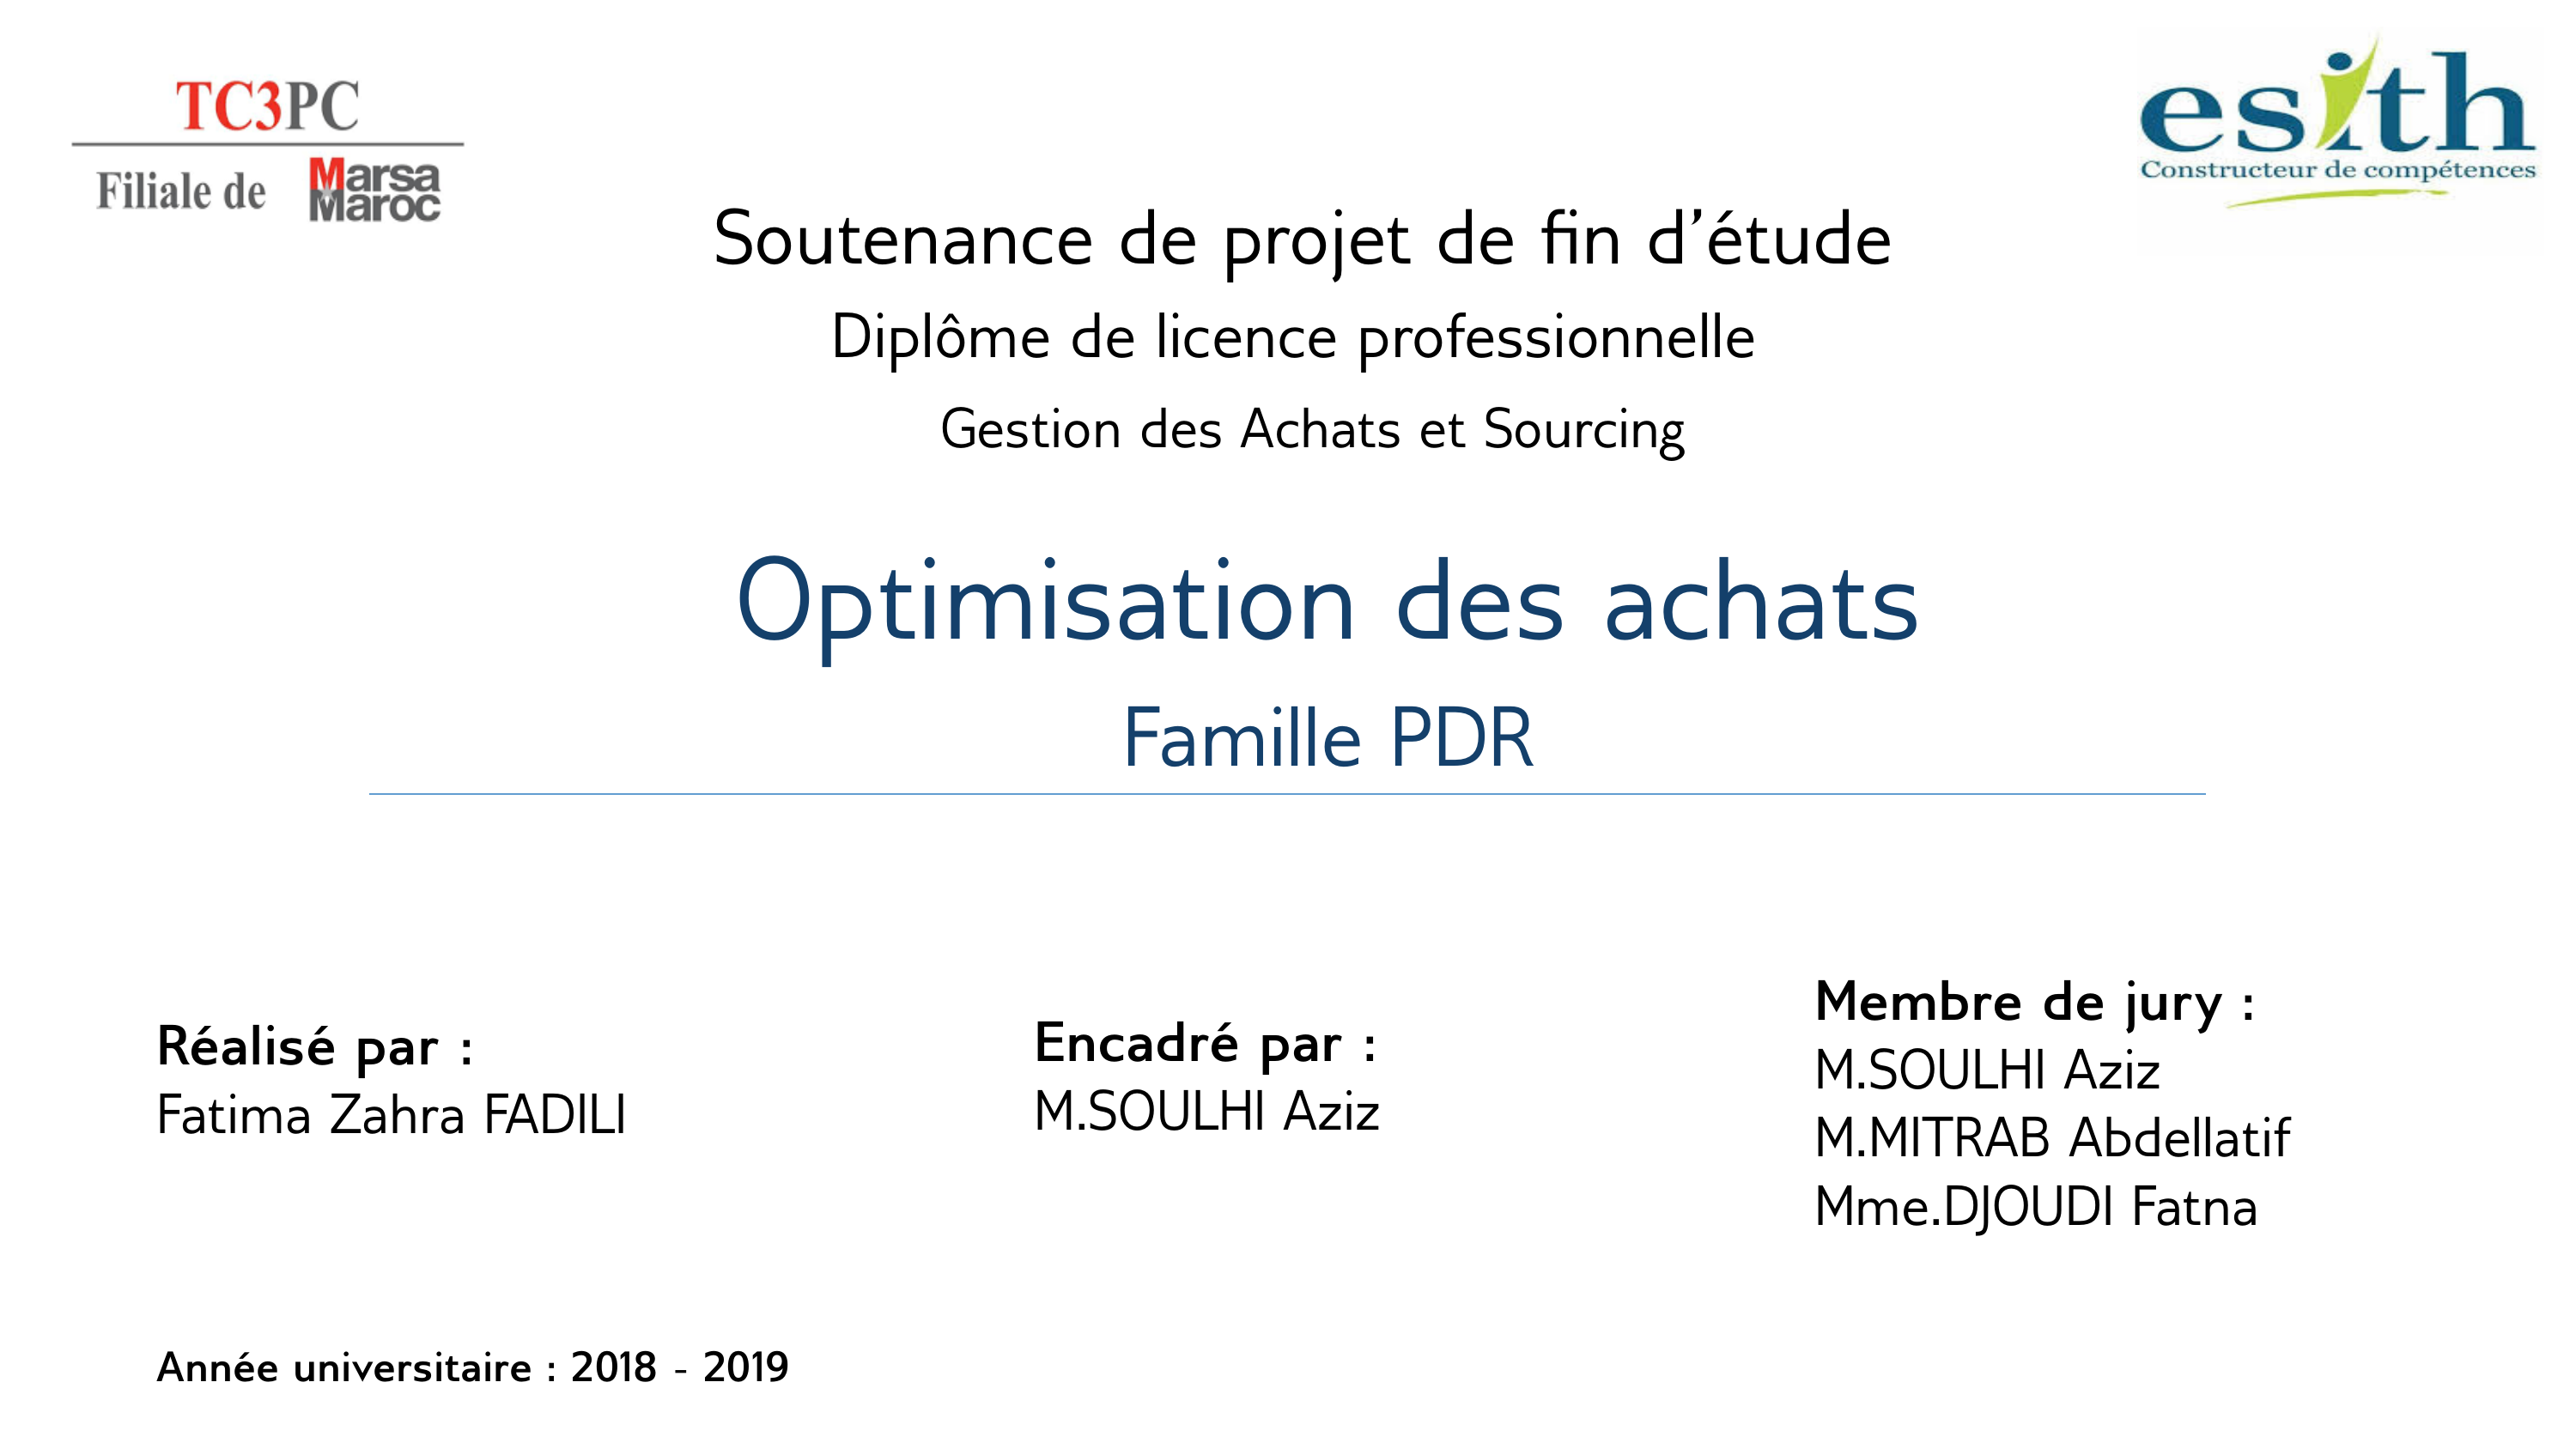

Soutenance de projet de fin d’étude
Diplôme de licence professionnelle
 Gestion des Achats et Sourcing

Optimisation des achats
Famille PDR

Membre de jury :
M.SOULHI Aziz
M.MITRAB Abdellatif
Mme.DJOUDI Fatna
Encadré par :
M.SOULHI Aziz
Réalisé par :
Fatima Zahra FADILI
Année universitaire : 2018 - 2019